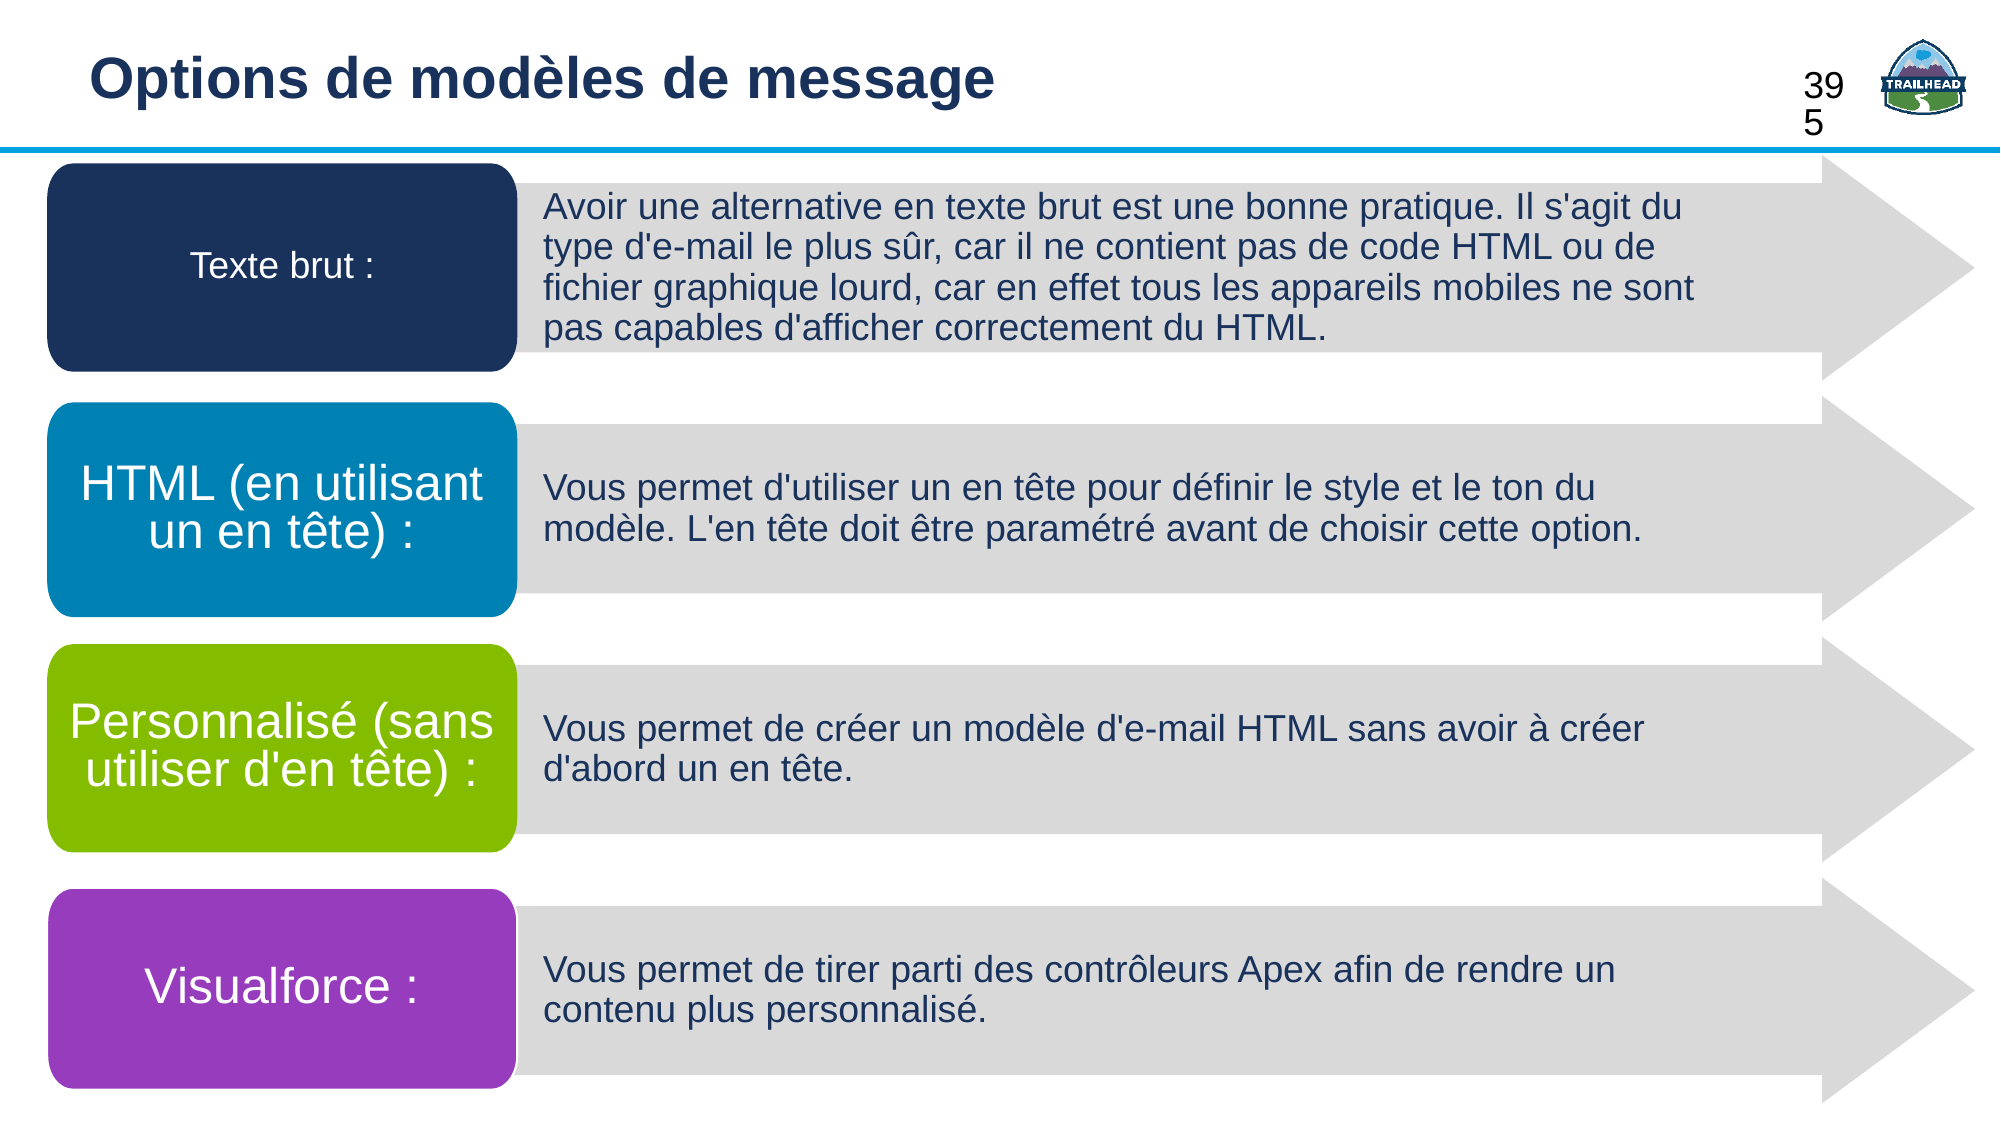

Options de modèles de message
395
Avoir une alternative en texte brut est une bonne pratique. Il s'agit du
type d'e-mail le plus sûr, car il ne contient pas de code HTML ou de
fichier graphique lourd, car en effet tous les appareils mobiles ne sont
pas capables d'afficher correctement du HTML.
Texte brut :
Vous permet d'utiliser un en tête pour définir le style et le ton du
modèle. L'en tête doit être paramétré avant de choisir cette option.
HTML (en utilisant un en tête) :
Vous permet de créer un modèle d'e-mail HTML sans avoir à créer
d'abord un en tête.
Personnalisé (sans utiliser d'en tête) :
Vous permet de tirer parti des contrôleurs Apex afin de rendre un
contenu plus personnalisé.
Visualforce :